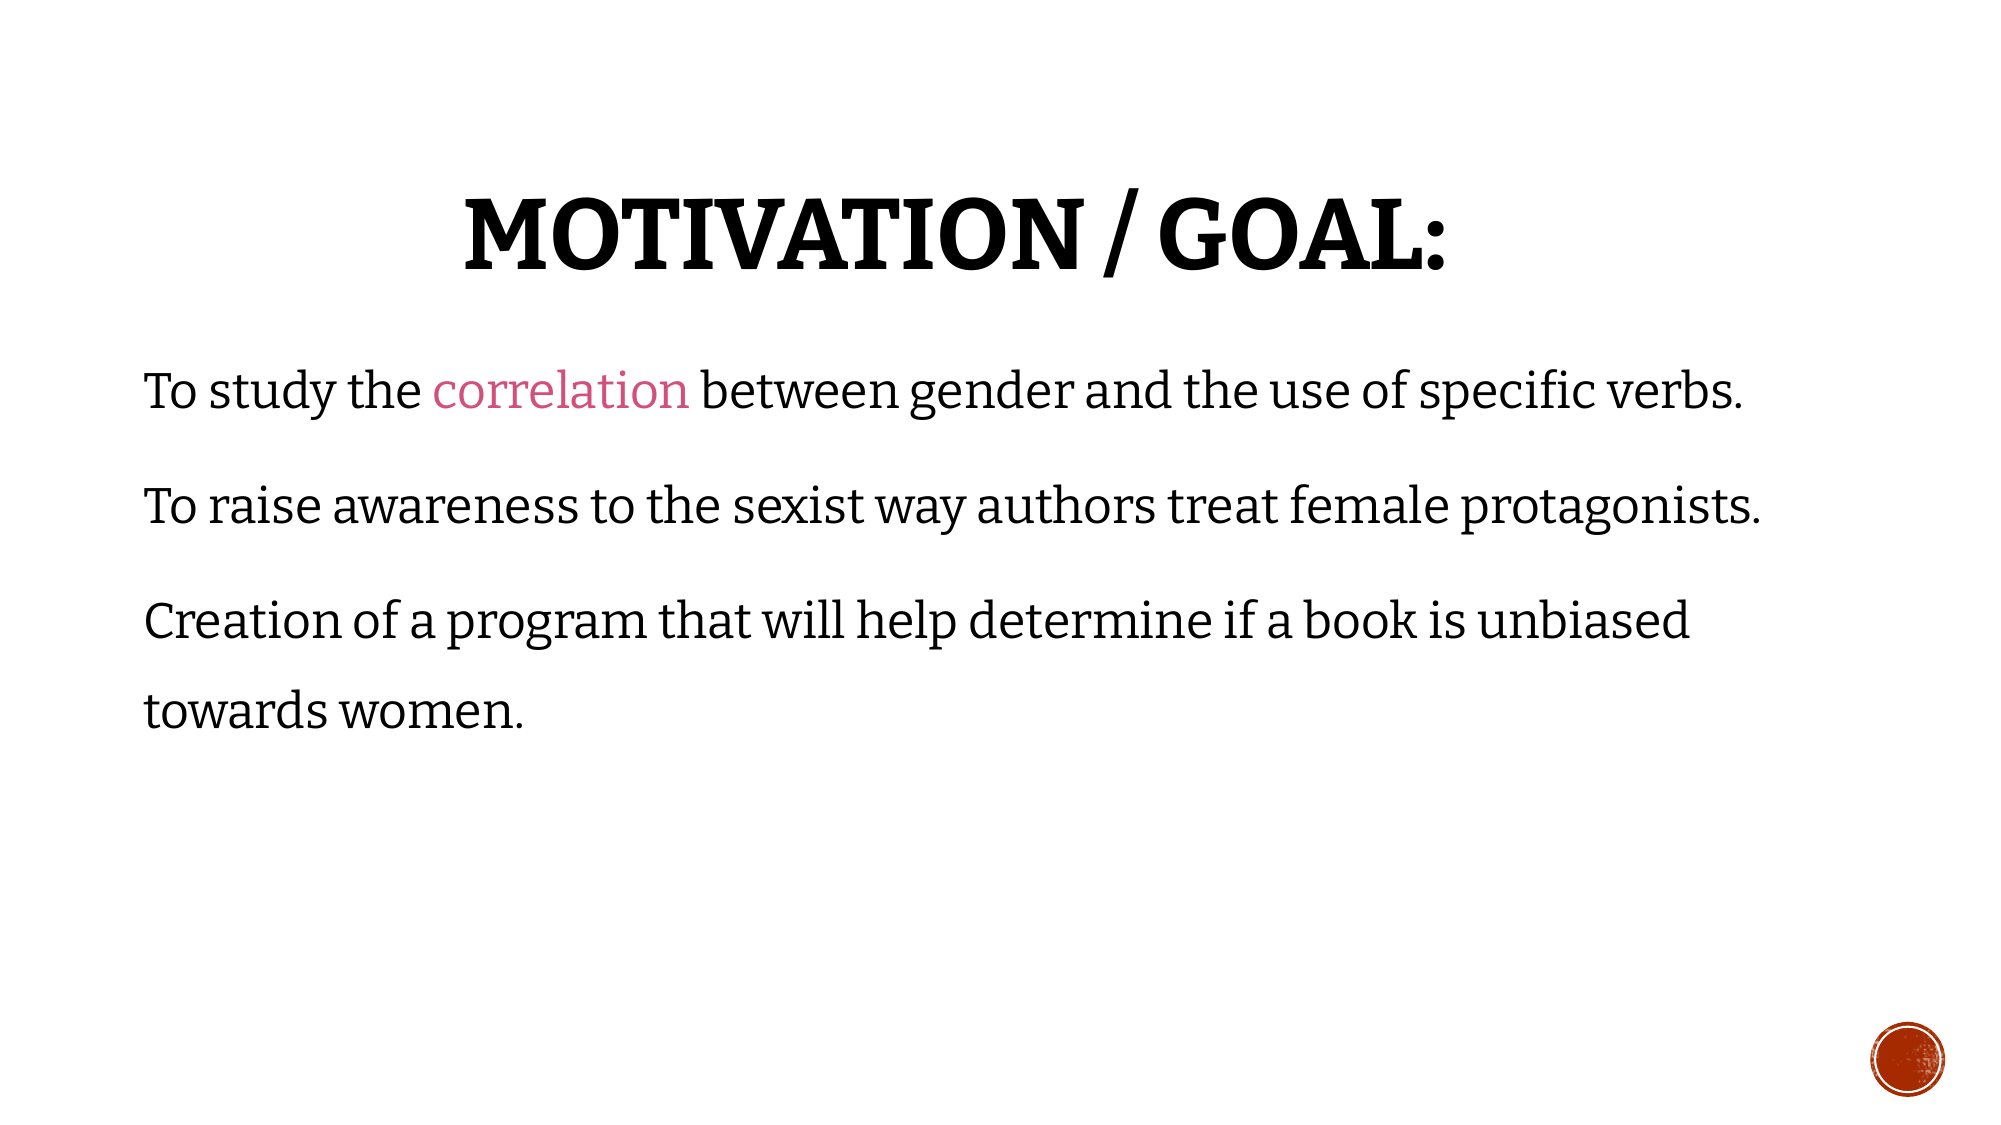

# Motivation / Goal:
To study the correlation between gender and the use of specific verbs.
To raise awareness to the sexist way authors treat female protagonists.
Creation of a program that will help determine if a book is unbiased towards women.